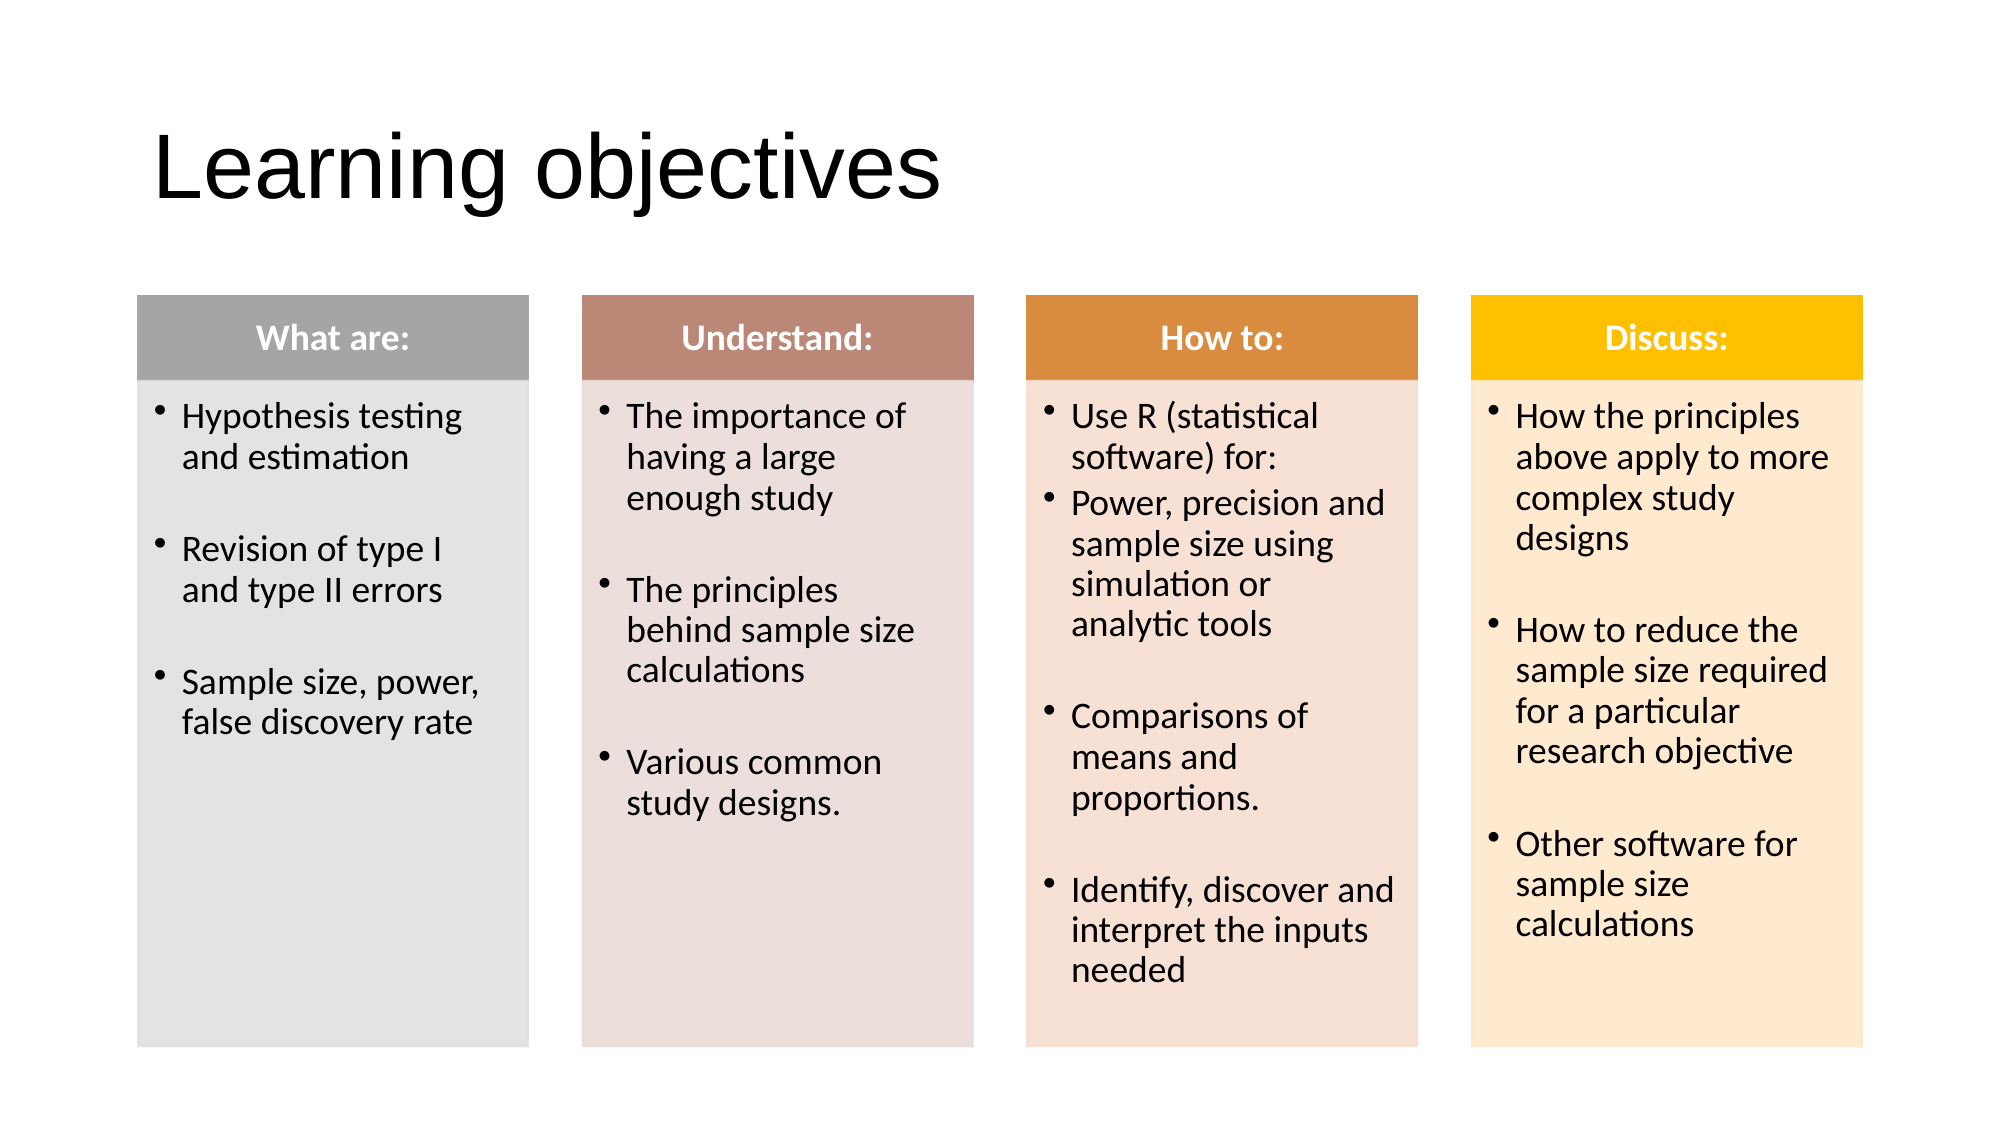

# Learning objectives
What are:
Hypothesis testing and estimation

Revision of type I and type II errors

Sample size, power, false discovery rate
Understand:
The importance of having a large enough study

The principles behind sample size calculations

Various common study designs.
How to:
Use R (statistical software) for:
Power, precision and sample size using simulation or analytic tools

Comparisons of means and proportions.

Identify, discover and interpret the inputs needed
Discuss:
How the principles above apply to more complex study designs

How to reduce the sample size required for a particular research objective

Other software for sample size calculations